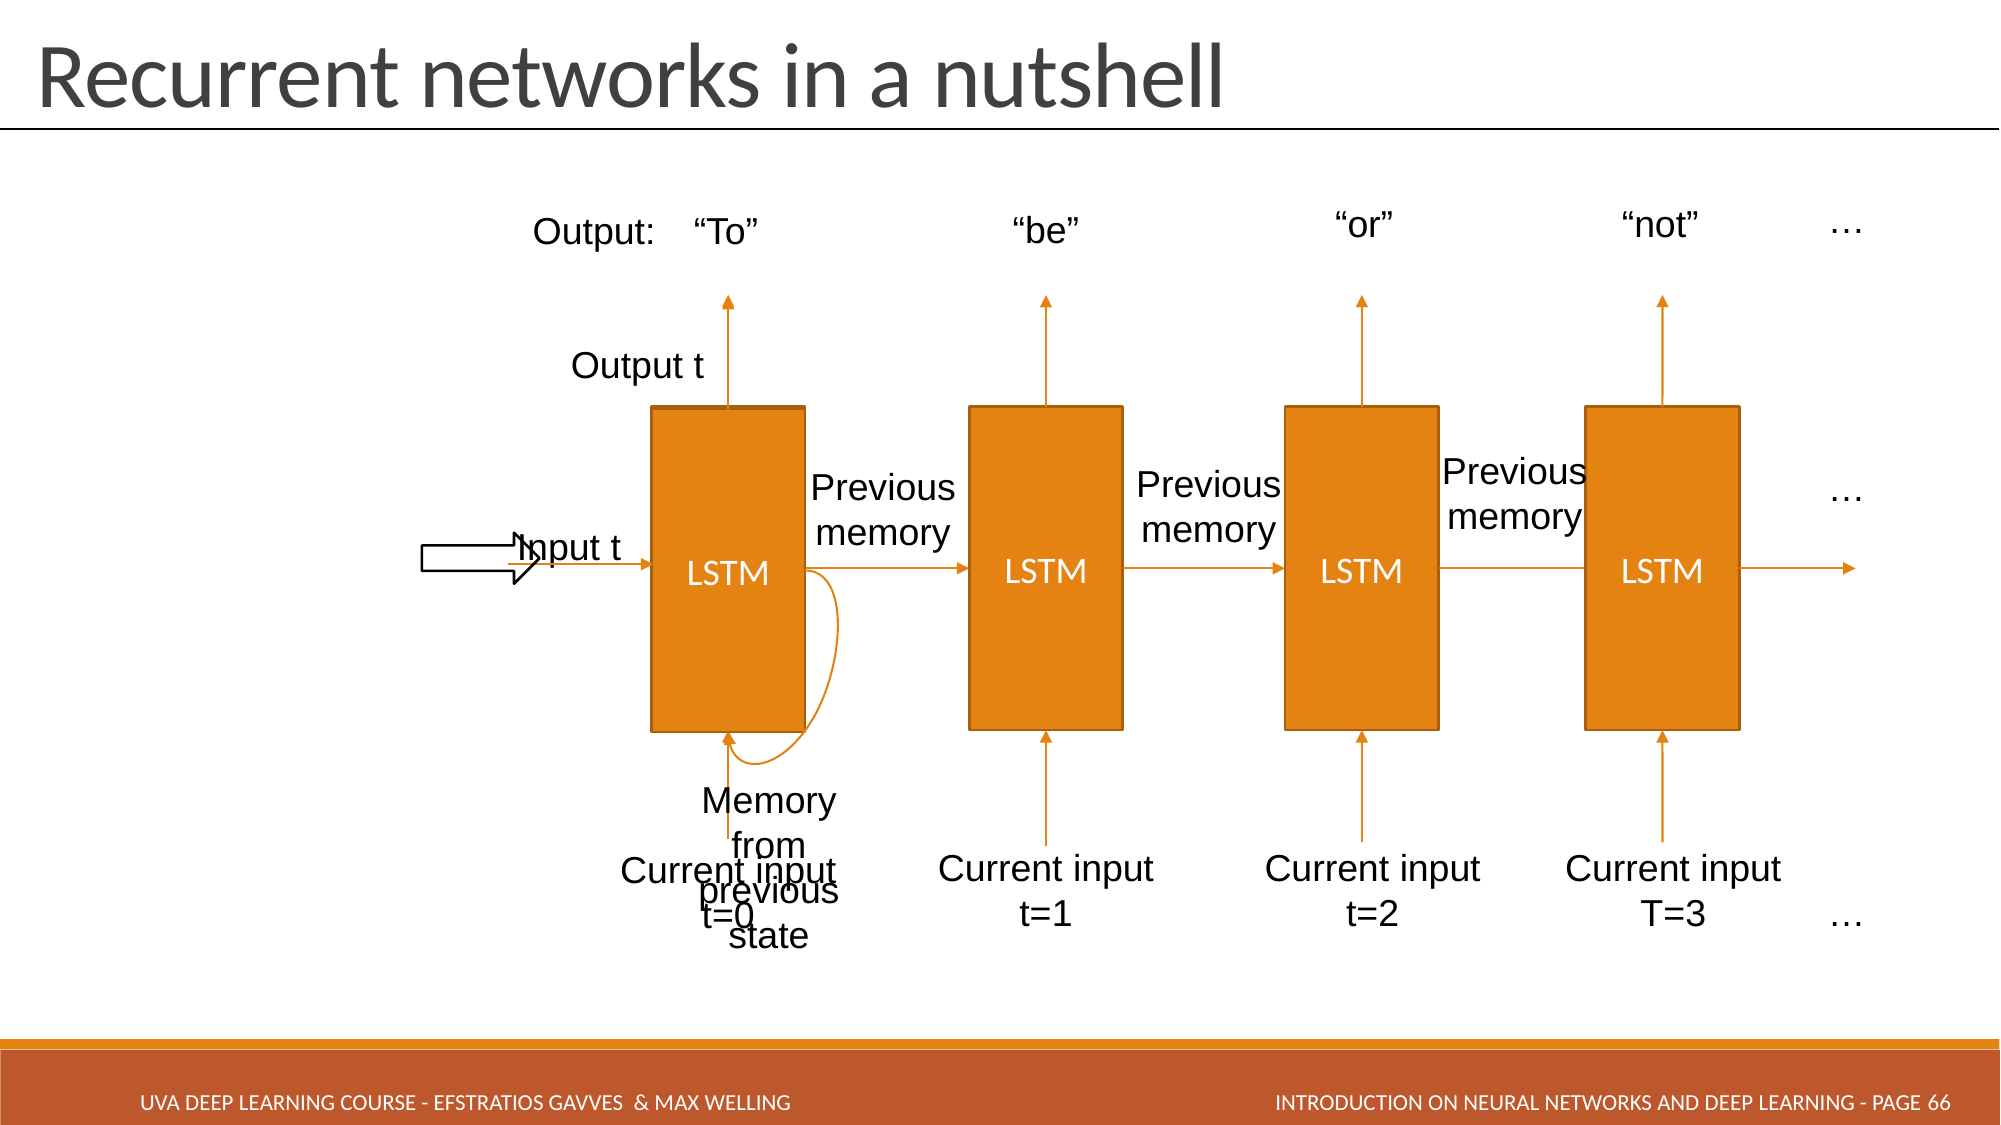

# Recurrent networks in a nutshell
…
“or”
“not”
“be”
Output:
“To”
Output t
LSTM
LSTM
LSTM
LSTM
LSTM
Previous memory
Previous memory
Previous memory
…
Input t

Memory from previous state
Current input
T=3
Current input
t=1
Current input
t=2
Current input
t=0
…
INTRODUCTION ON NEURAL NETWORKS AND DEEP LEARNING - PAGE 66
UVA Deep Learning COURSE - Efstratios Gavves  & Max Welling